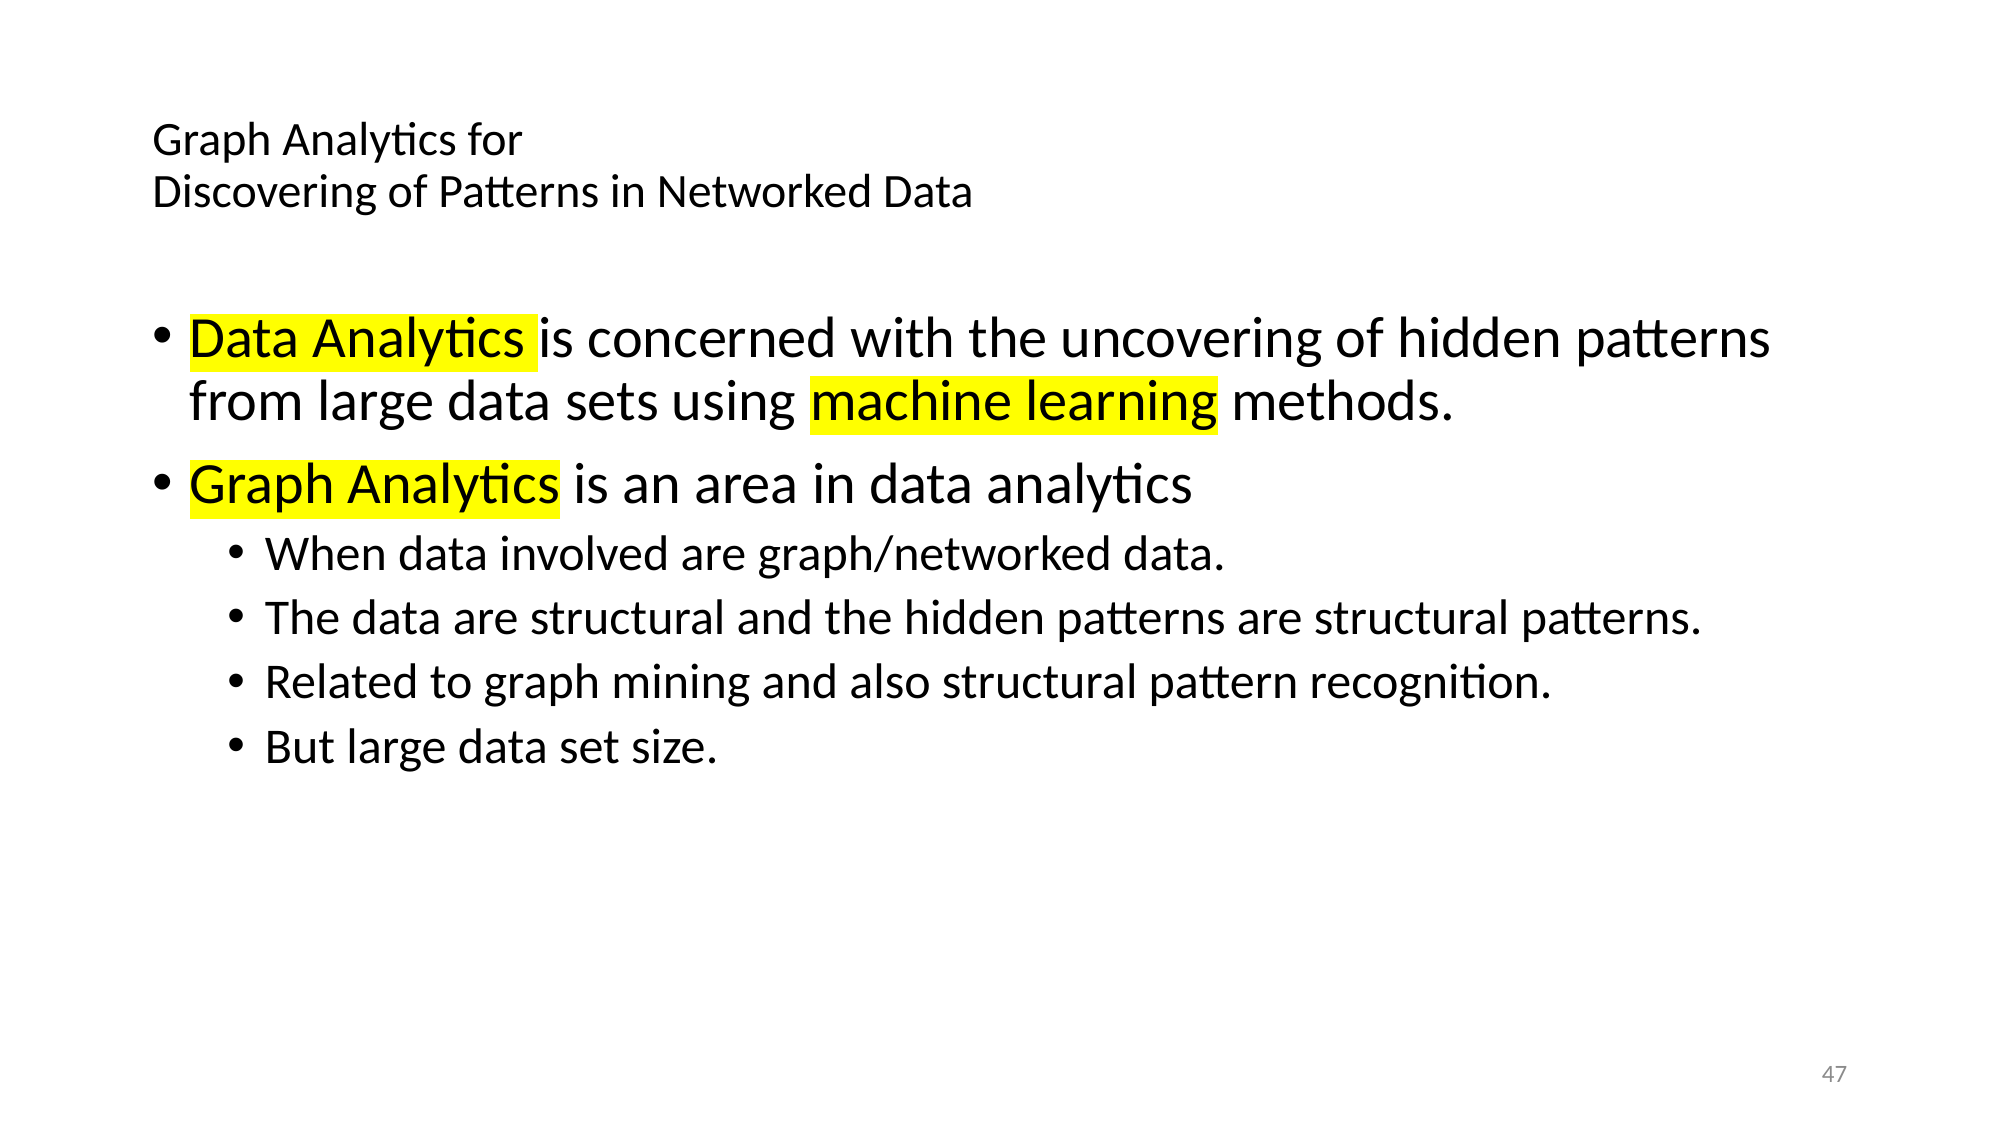

# Graph Analytics for Discovering of Patterns in Networked Data
Data Analytics is concerned with the uncovering of hidden patterns from large data sets using machine learning methods.
Graph Analytics is an area in data analytics
When data involved are graph/networked data.
The data are structural and the hidden patterns are structural patterns.
Related to graph mining and also structural pattern recognition.
But large data set size.
47